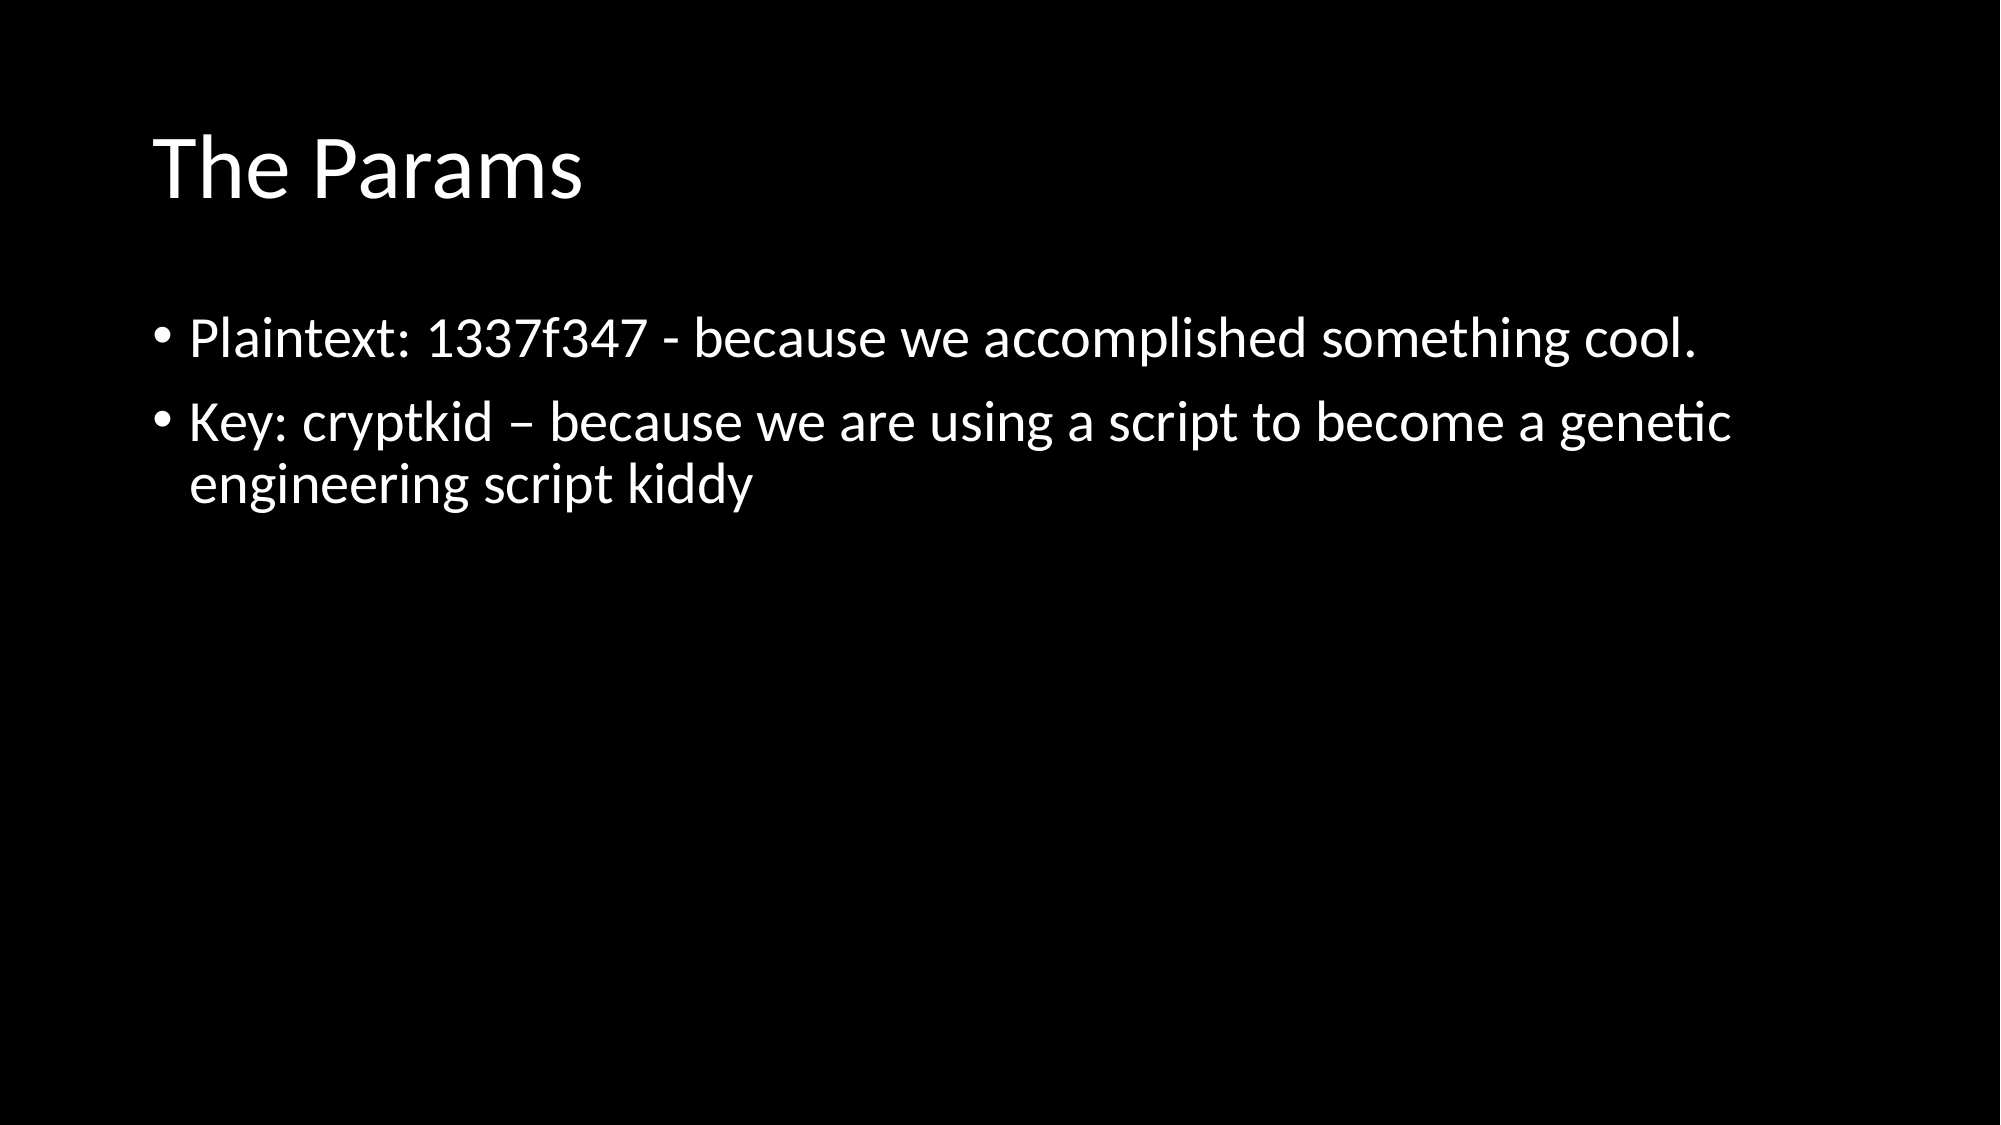

# The Params
Plaintext: 1337f347 - because we accomplished something cool.
Key: cryptkid – because we are using a script to become a genetic engineering script kiddy